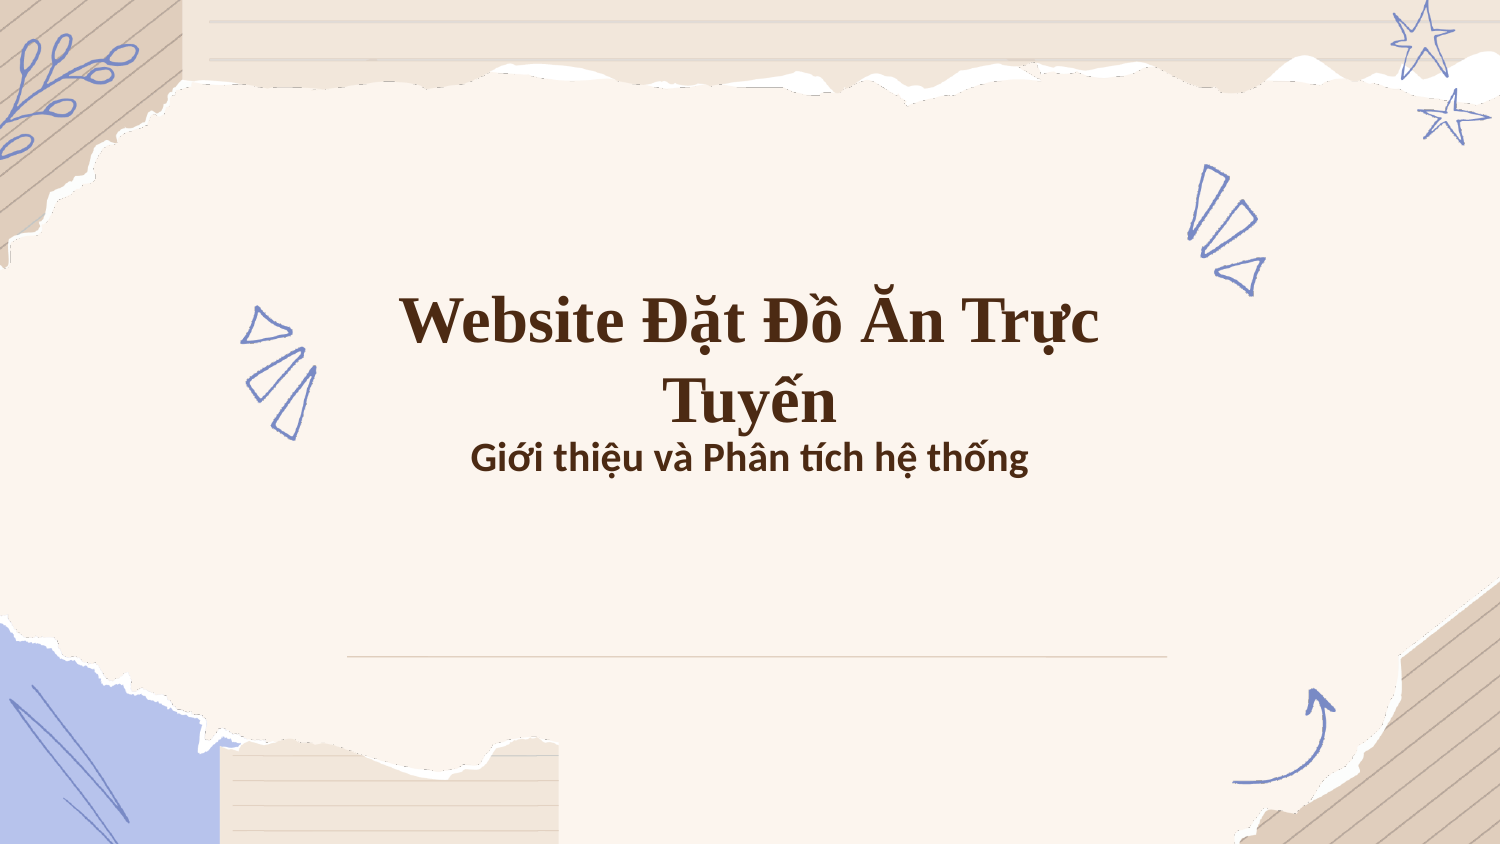

Website Đặt Đồ Ăn Trực Tuyến
Giới thiệu và Phân tích hệ thống